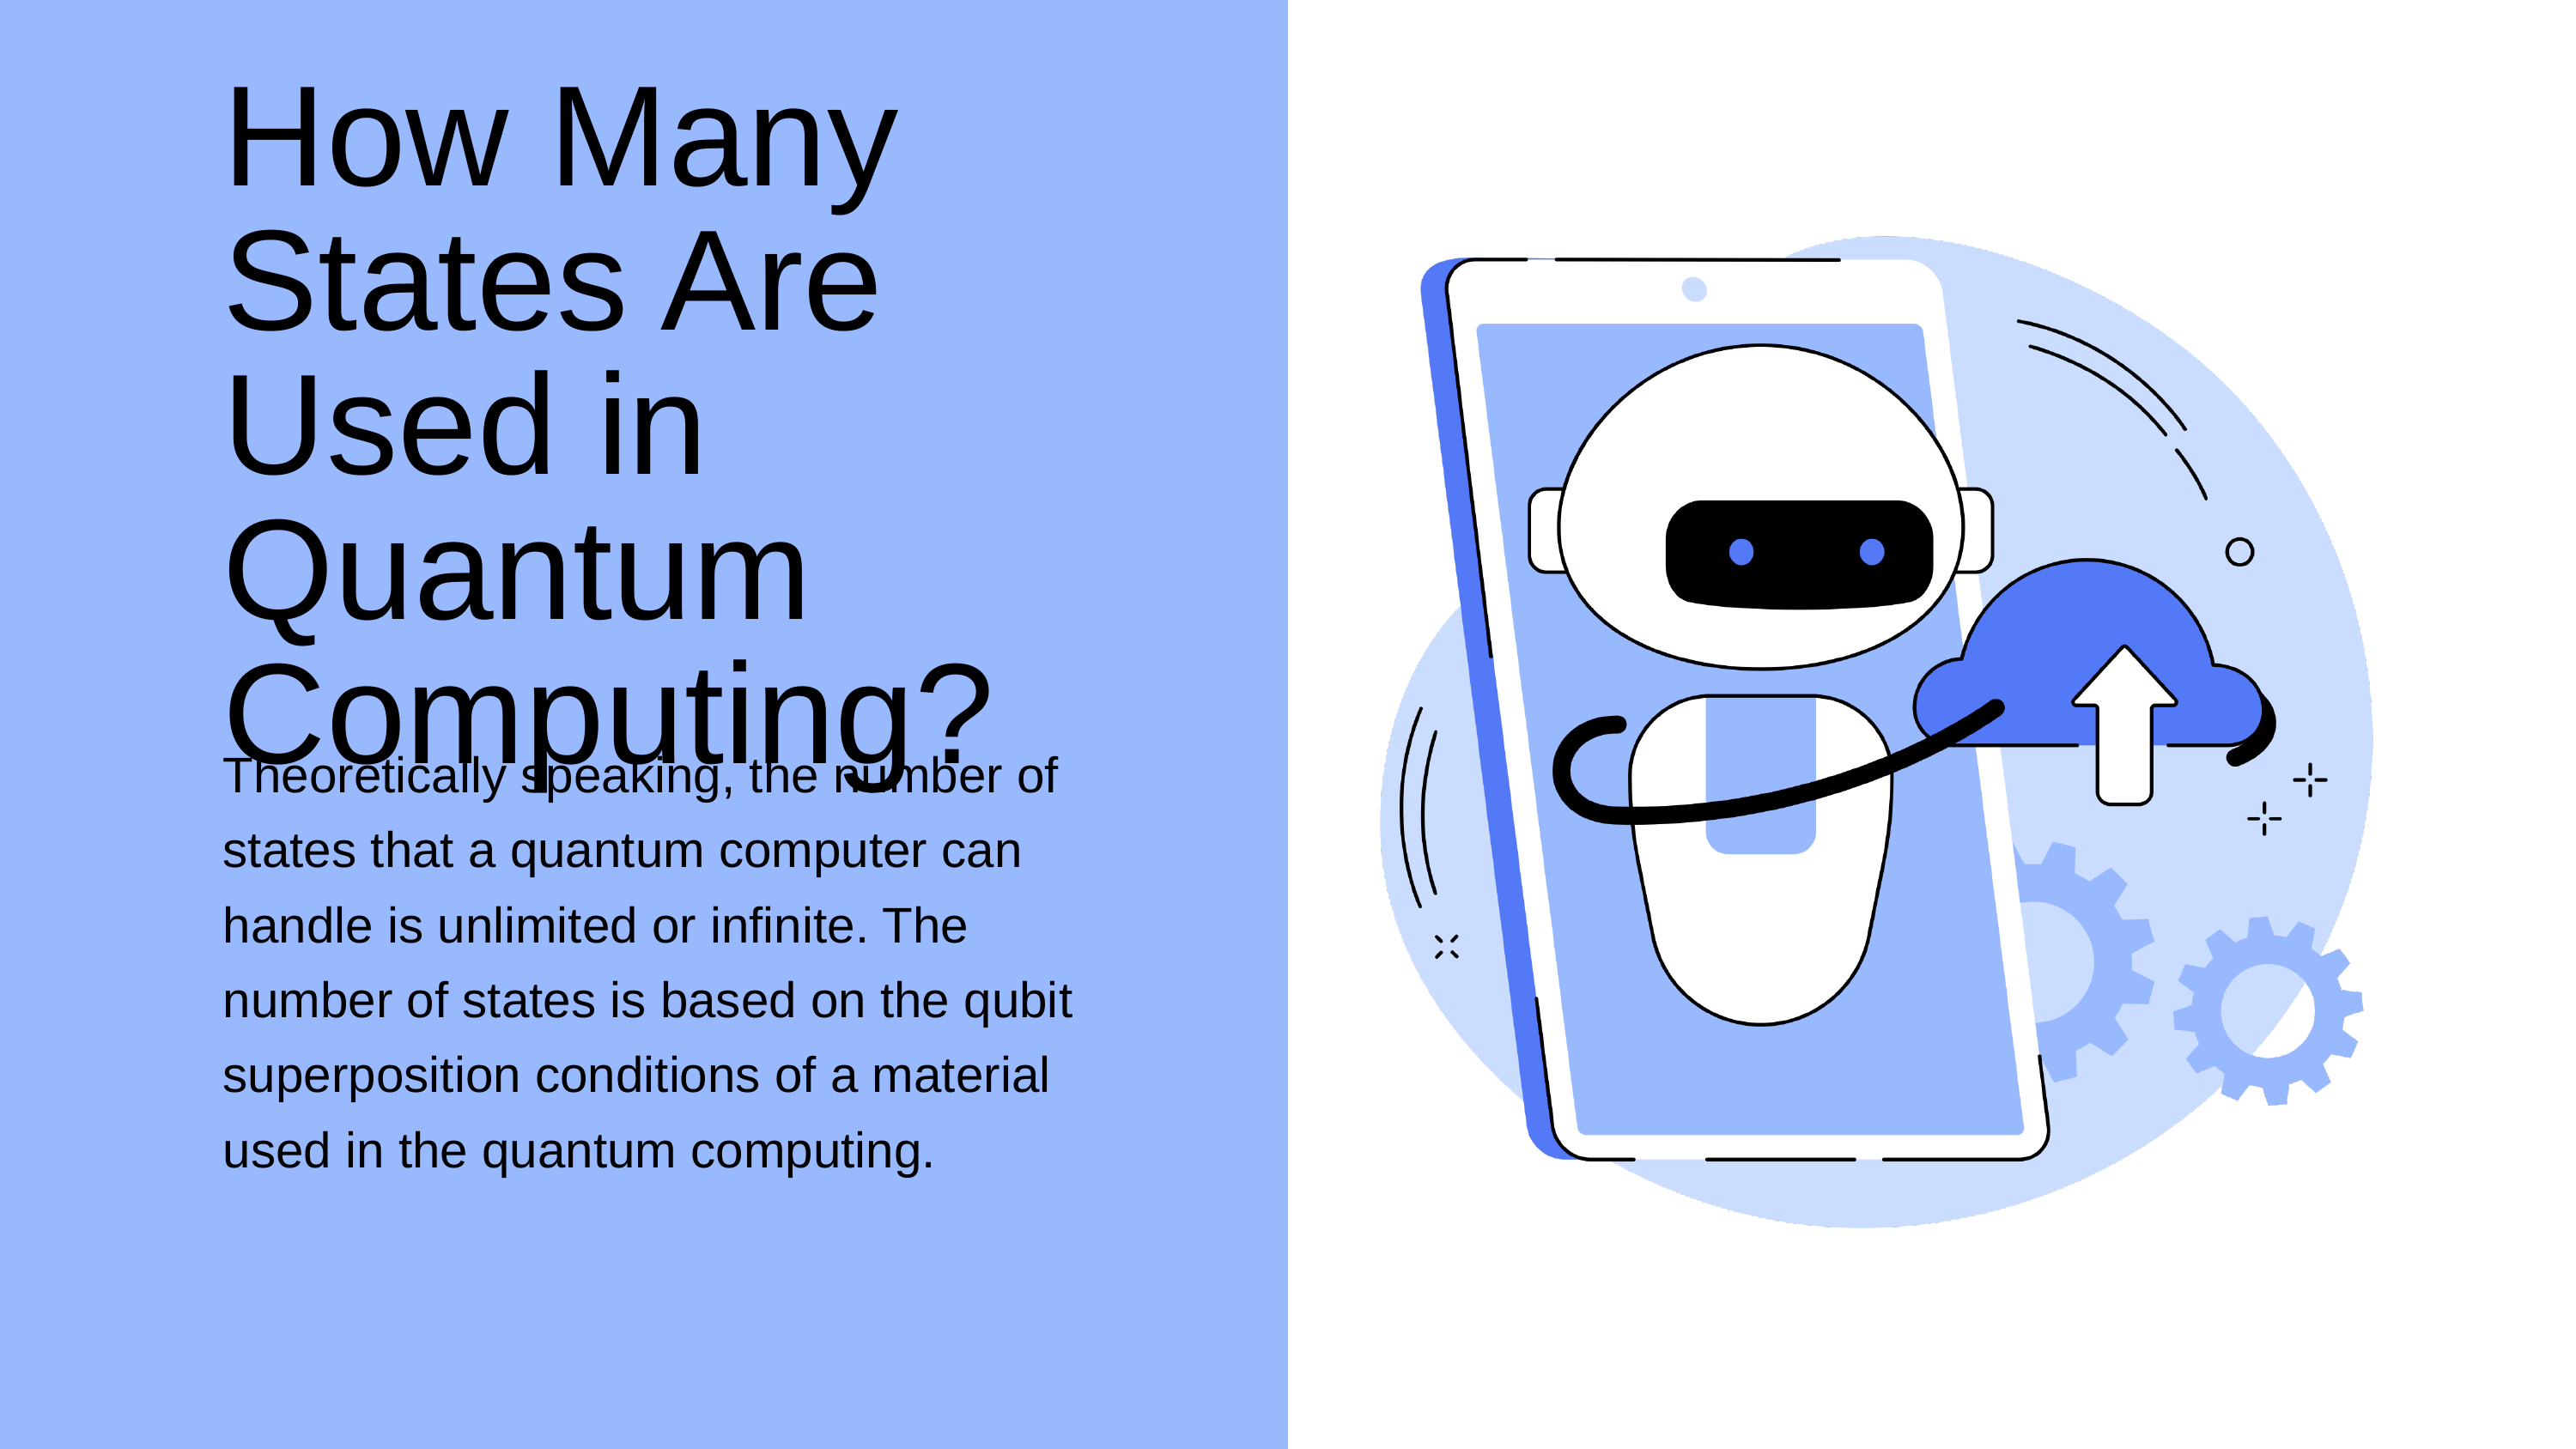

How Many States Are Used in Quantum Computing?

Theoretically speaking, the number of states that a quantum computer can handle is unlimited or infinite. The number of states is based on the qubit superposition conditions of a material used in the quantum computing.